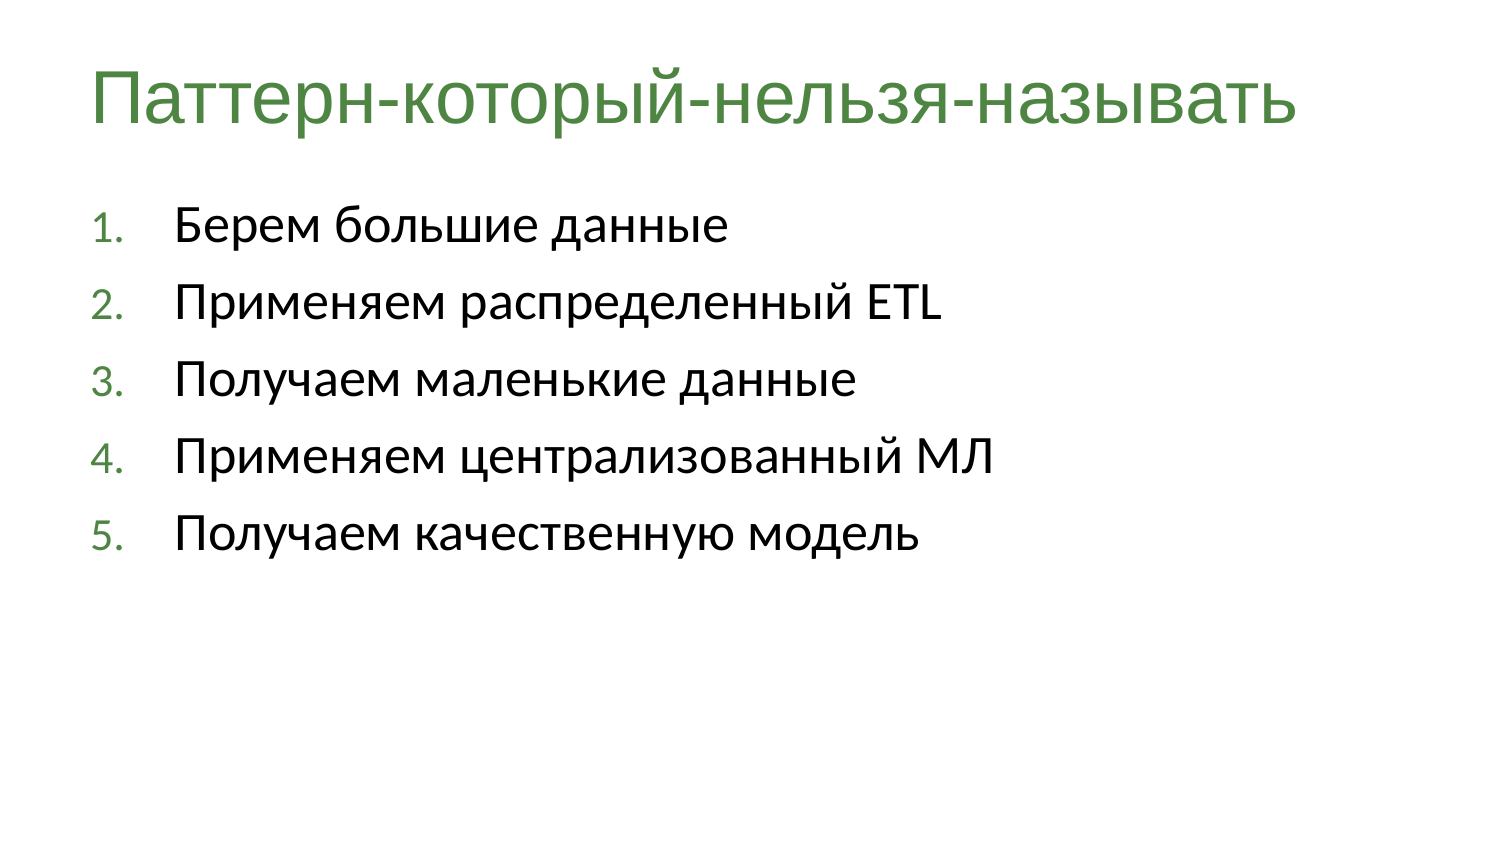

# Паттерн-который-нельзя-называть
Берем большие данные
Применяем распределенный ETL
Получаем маленькие данные
Применяем централизованный МЛ
Получаем качественную модель